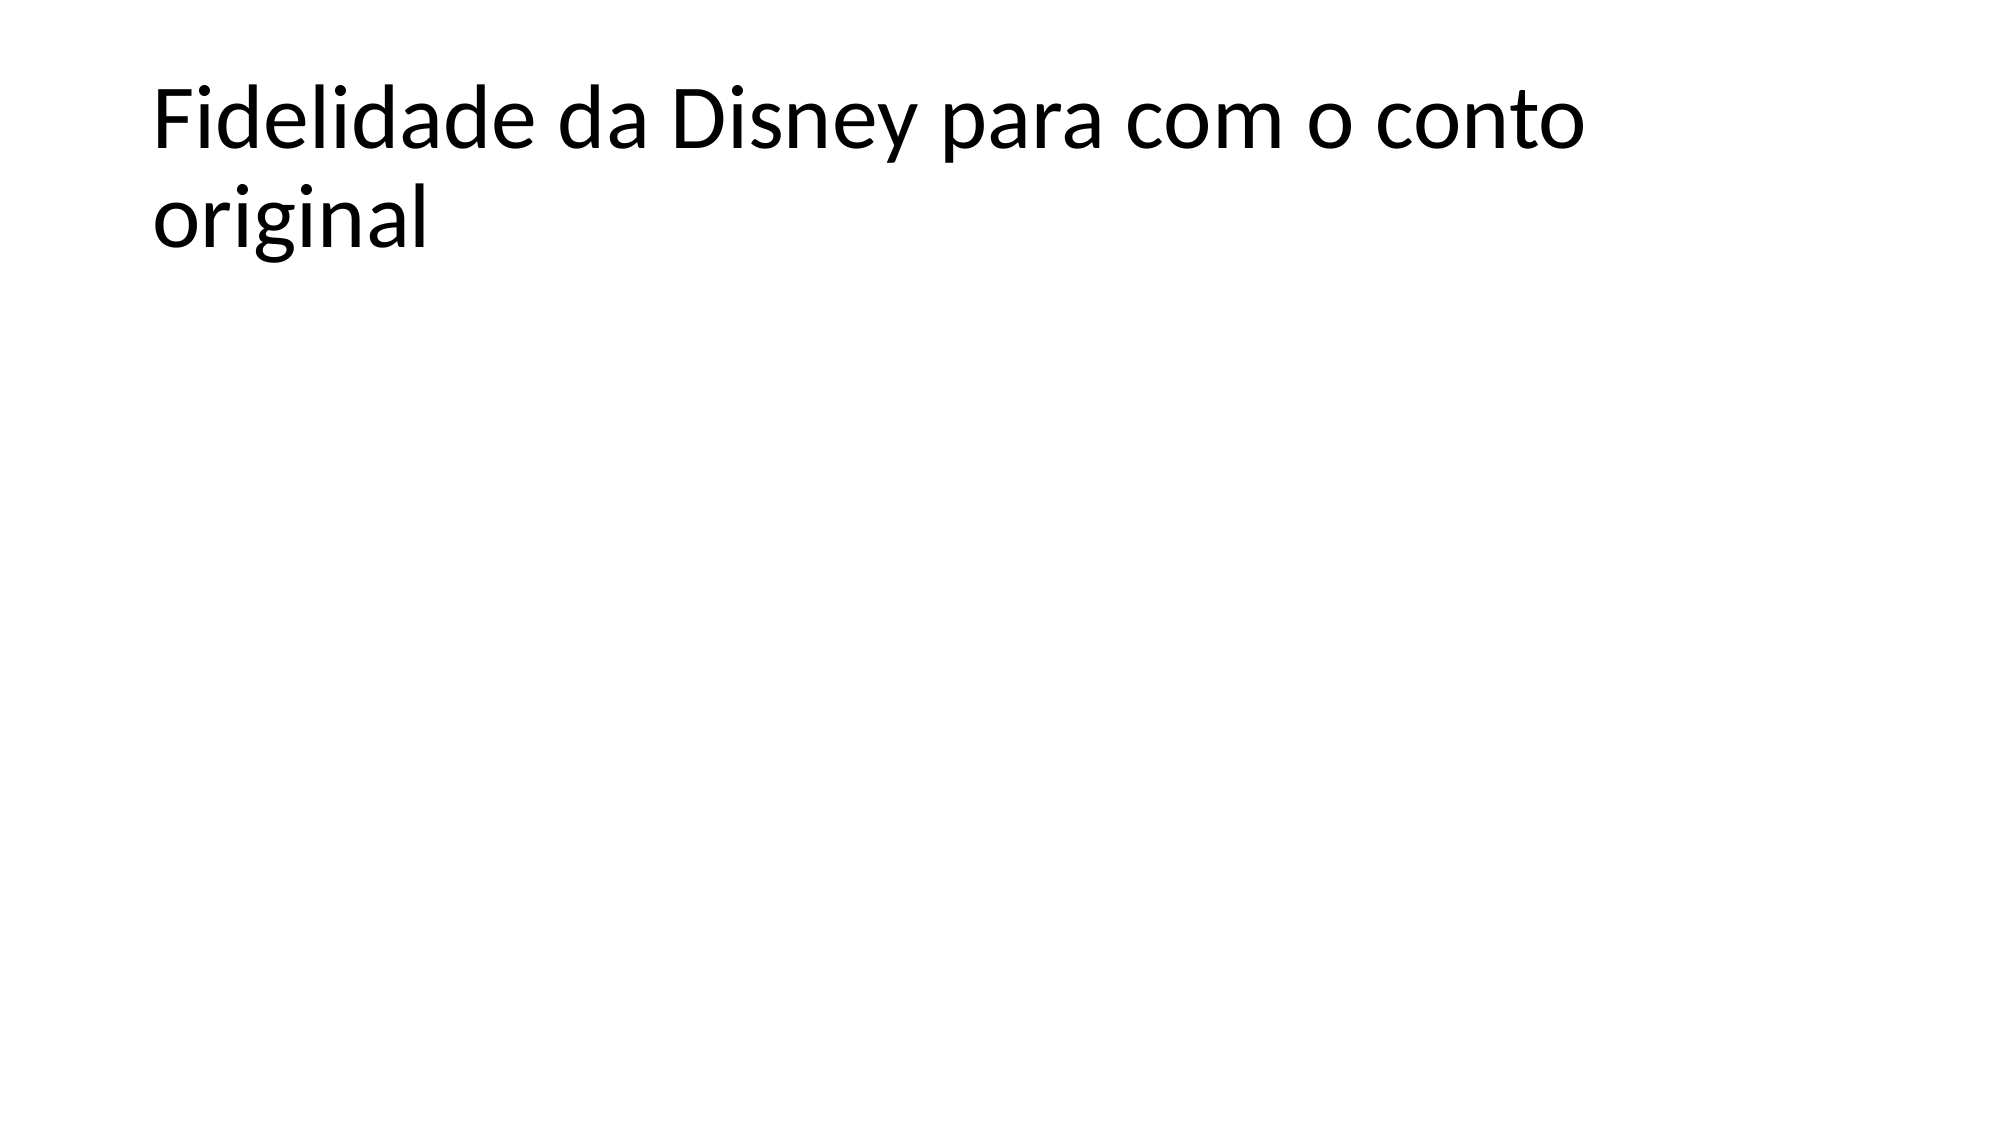

# Fidelidade da Disney para com o conto original